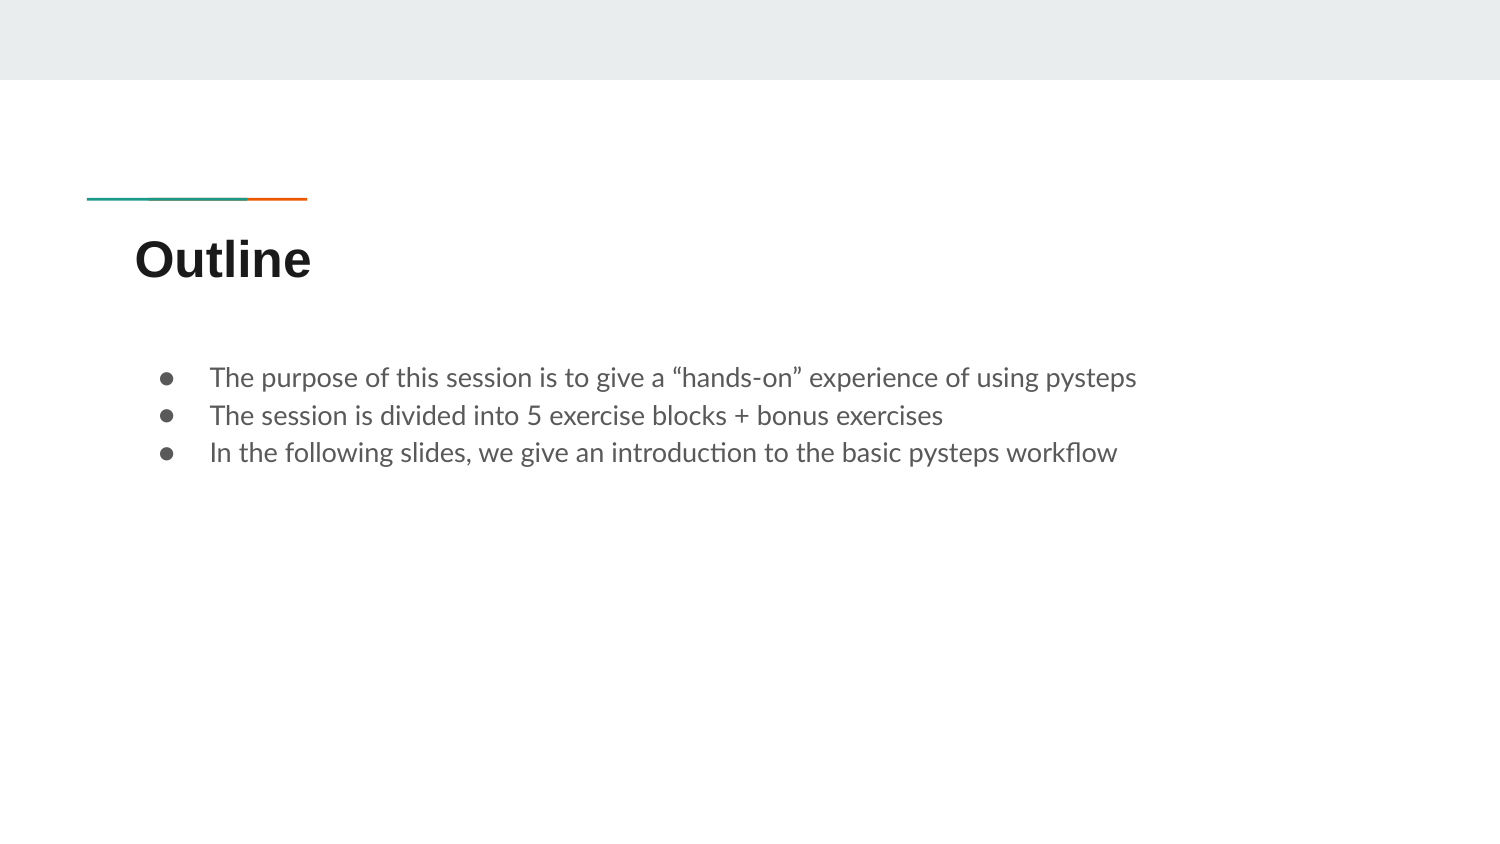

# Outline
The purpose of this session is to give a “hands-on” experience of using pysteps
The session is divided into 5 exercise blocks + bonus exercises
In the following slides, we give an introduction to the basic pysteps workflow